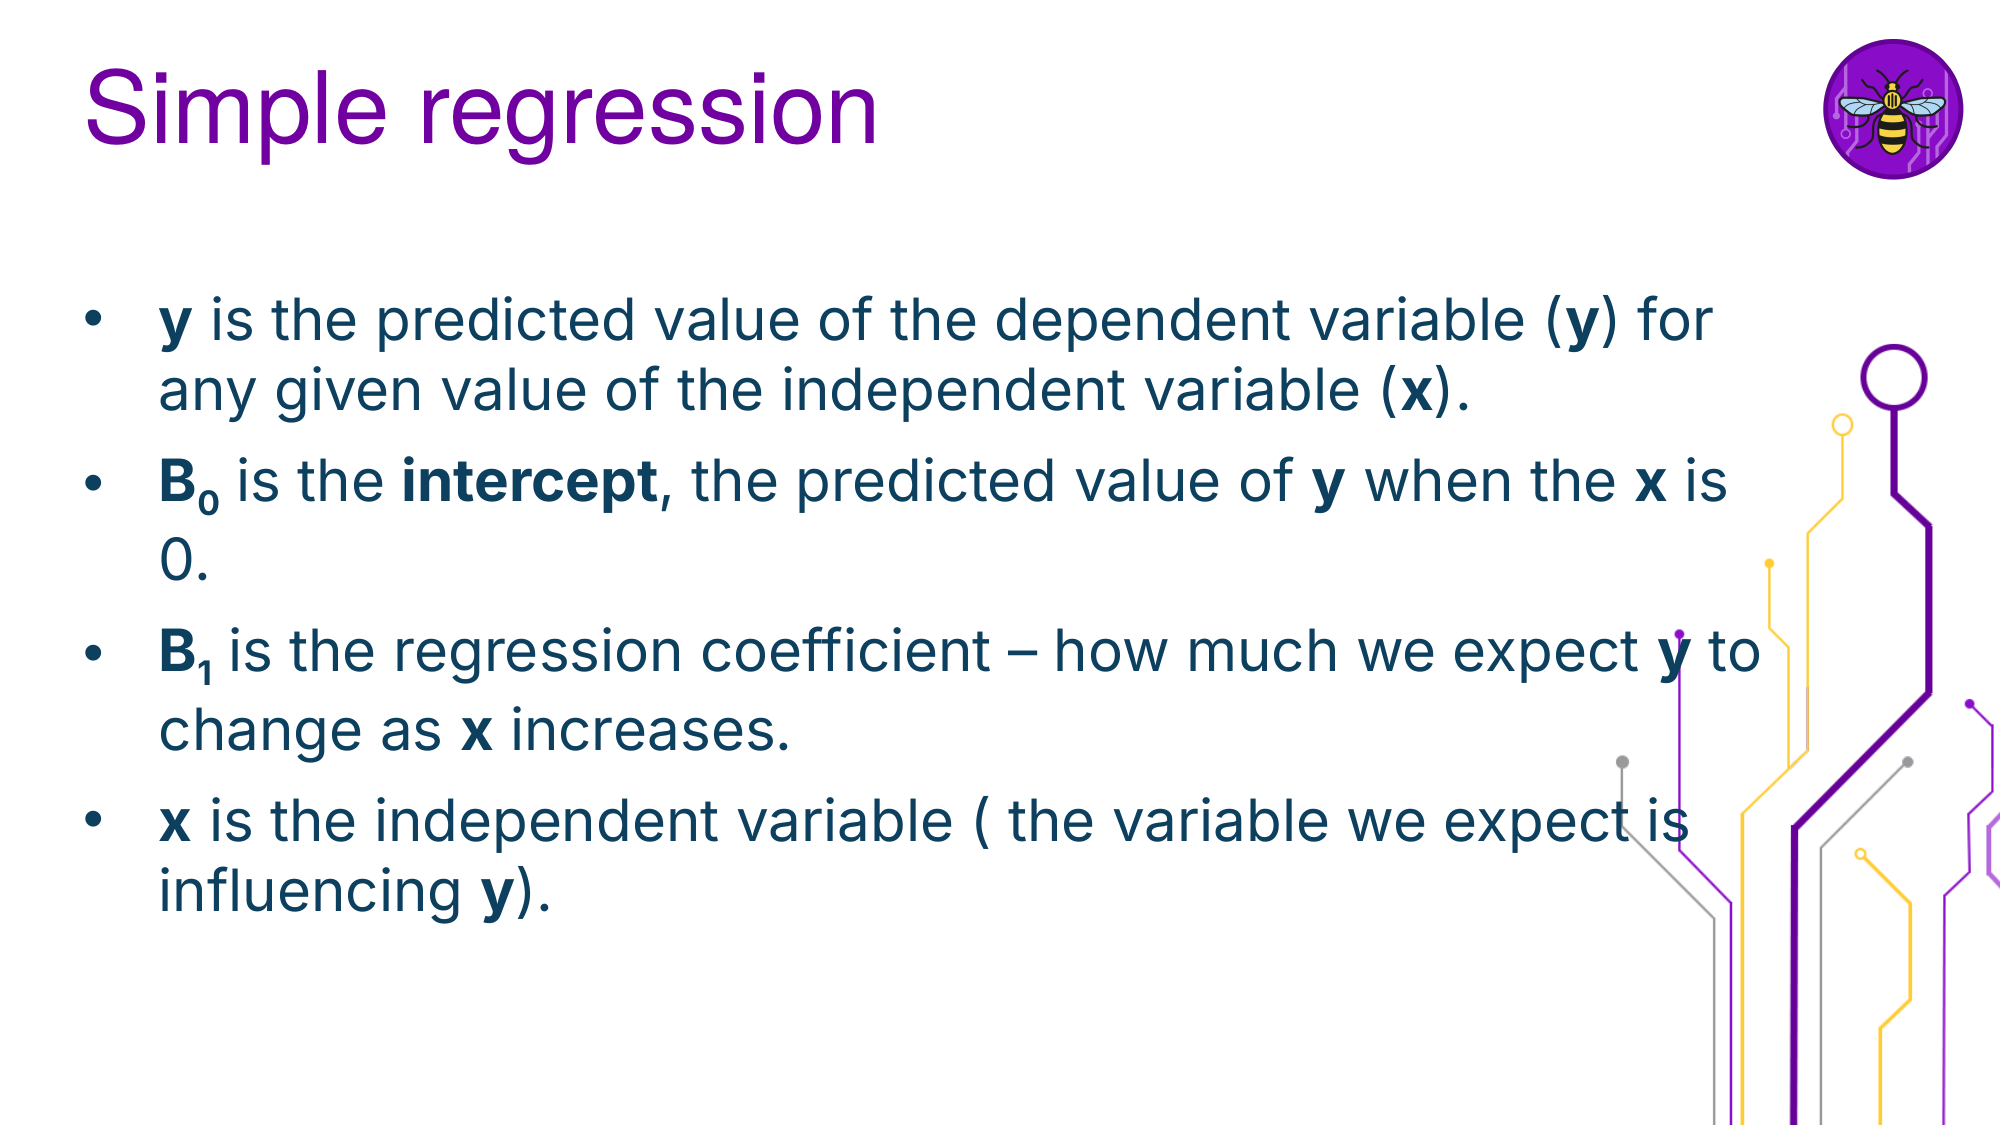

# Simple regression
y is the predicted value of the dependent variable (y) for any given value of the independent variable (x).
B0 is the intercept, the predicted value of y when the x is 0.
B1 is the regression coefficient – how much we expect y to change as x increases.
x is the independent variable ( the variable we expect is influencing y).